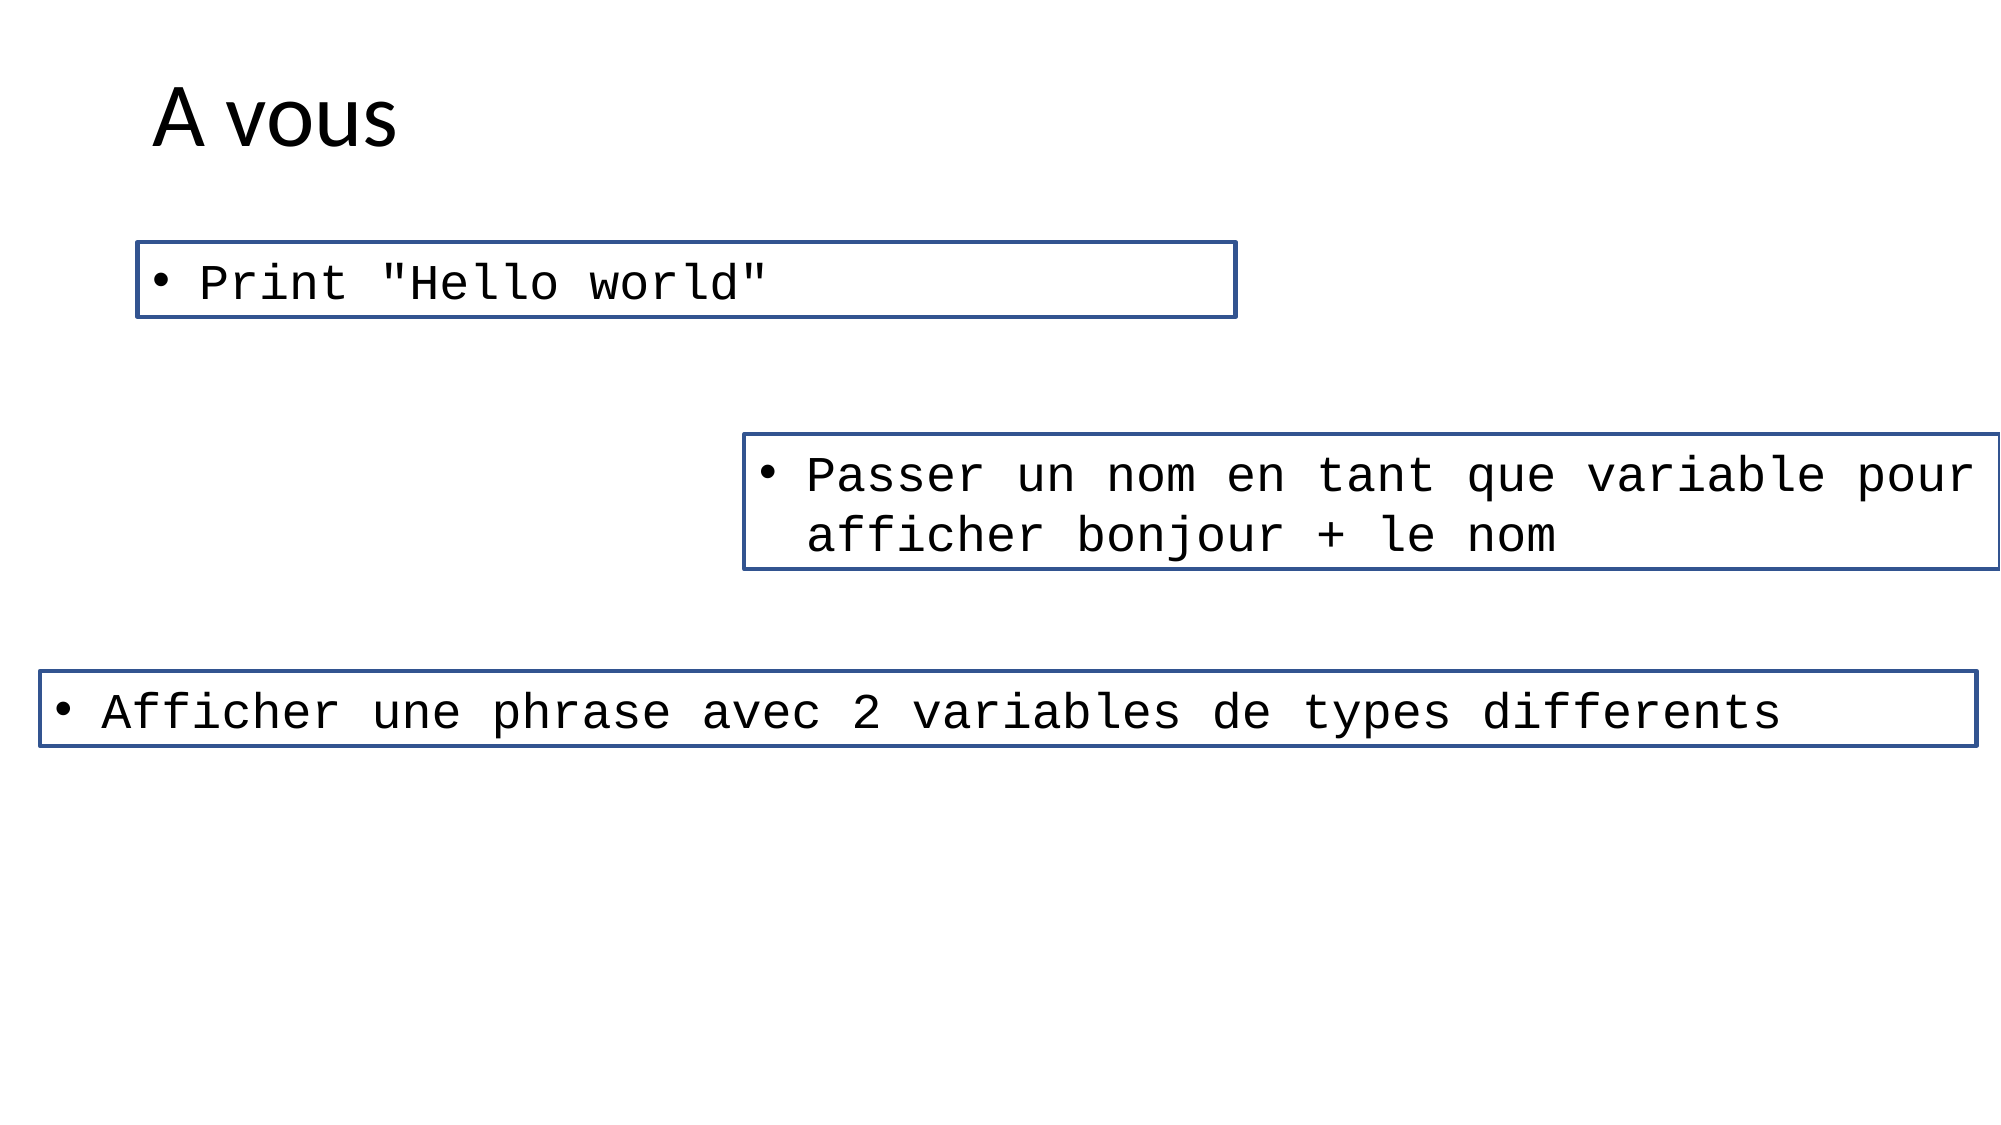

A vous
Print "Hello world"
Passer un nom en tant que variable pour afficher bonjour + le nom
Afficher une phrase avec 2 variables de types differents